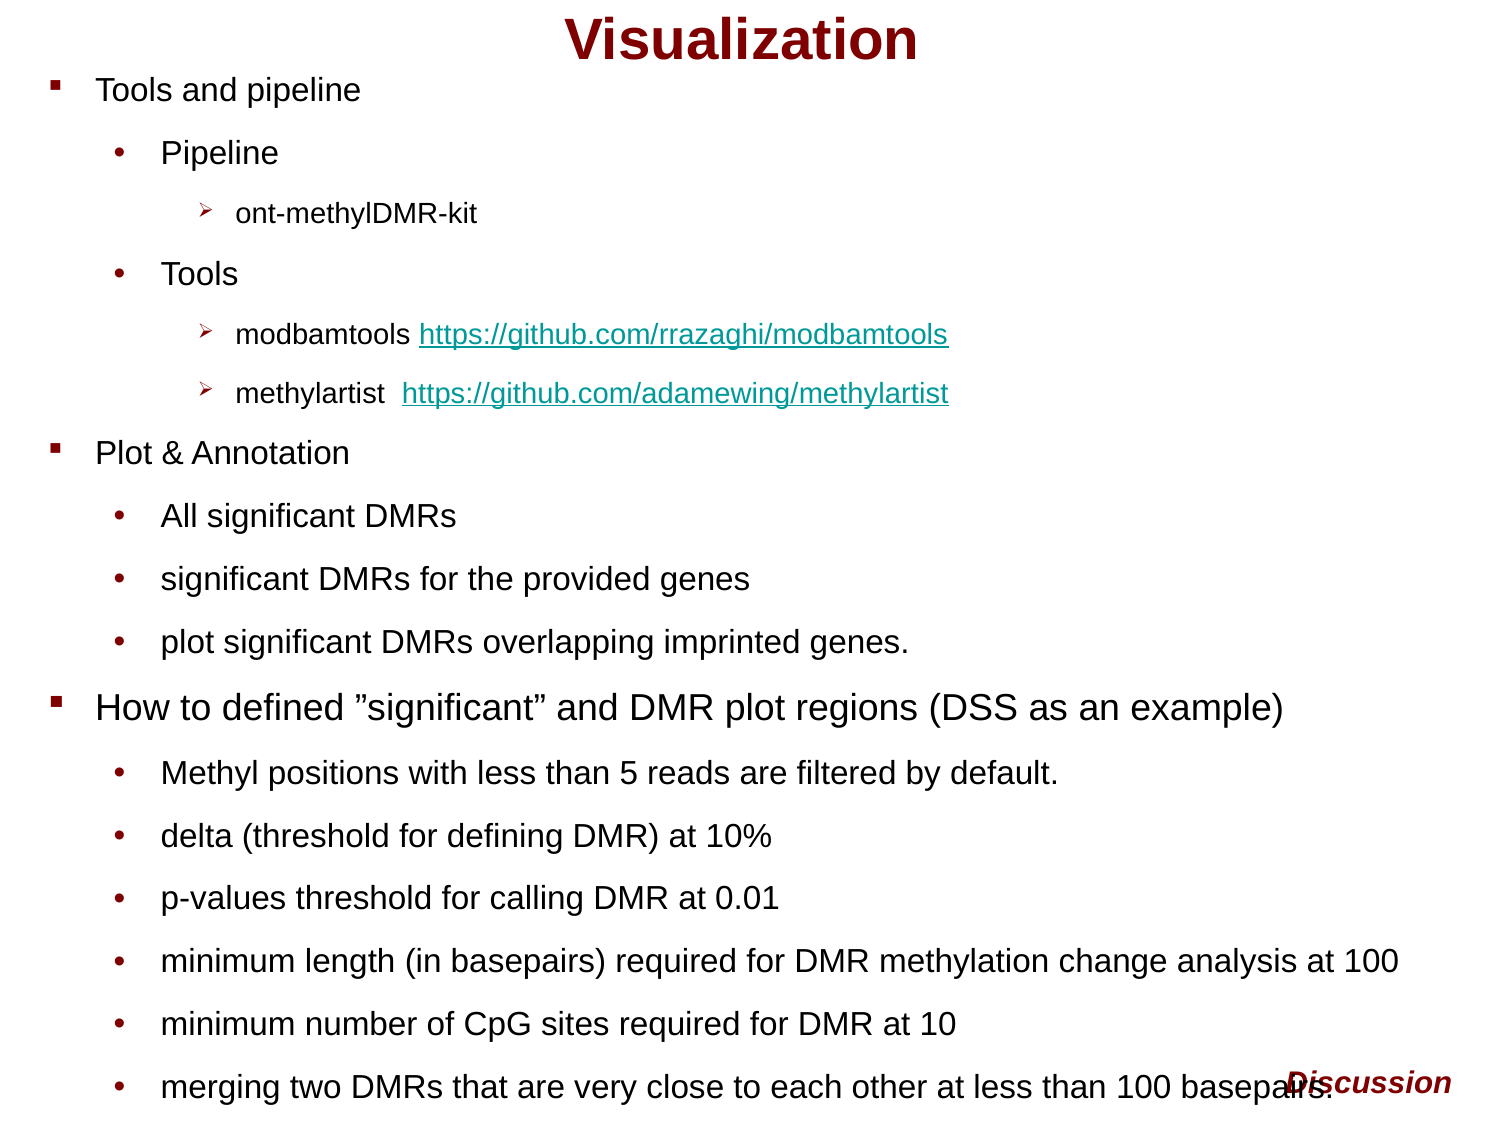

# Visualization
Tools and pipeline
Pipeline
ont-methylDMR-kit
Tools
modbamtools https://github.com/rrazaghi/modbamtools
methylartist  https://github.com/adamewing/methylartist
Plot & Annotation
All significant DMRs
significant DMRs for the provided genes
plot significant DMRs overlapping imprinted genes.
How to defined ”significant” and DMR plot regions (DSS as an example)
Methyl positions with less than 5 reads are filtered by default.
delta (threshold for defining DMR) at 10%
p-values threshold for calling DMR at 0.01
minimum length (in basepairs) required for DMR methylation change analysis at 100
minimum number of CpG sites required for DMR at 10
merging two DMRs that are very close to each other at less than 100 basepairs.